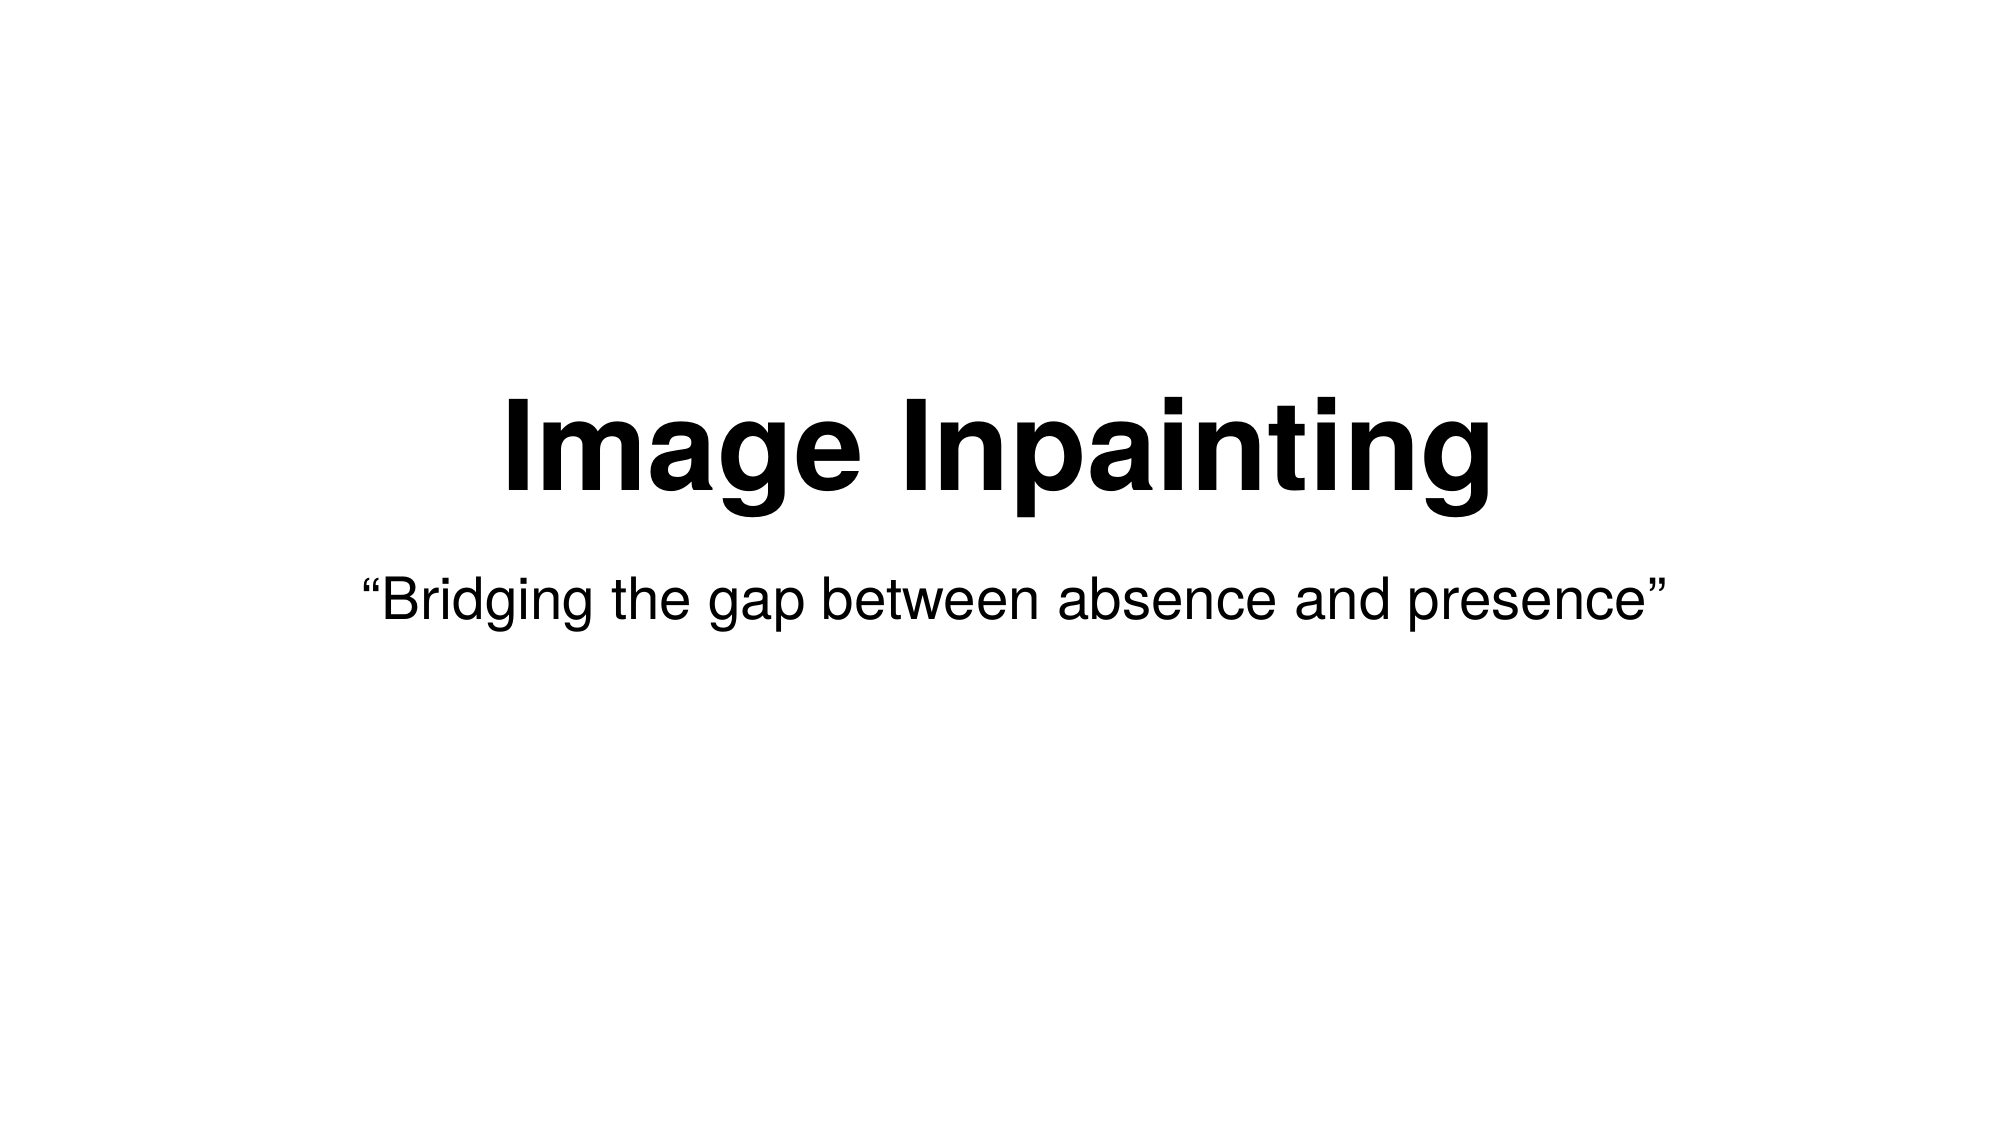

# Image Inpainting
“Bridging the gap between absence and presence”